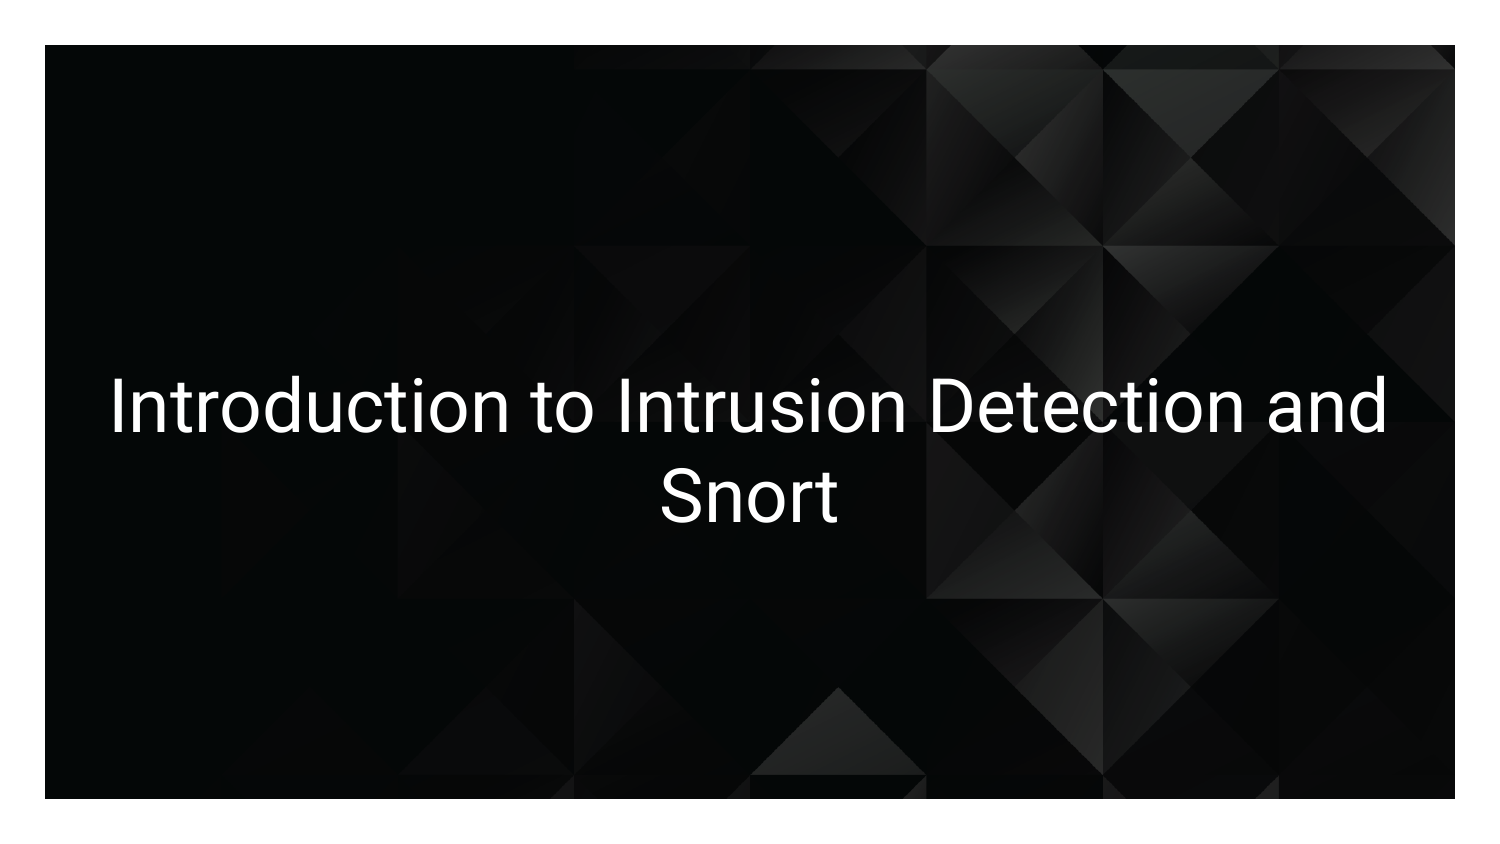

# Introduction to Intrusion Detection and Snort